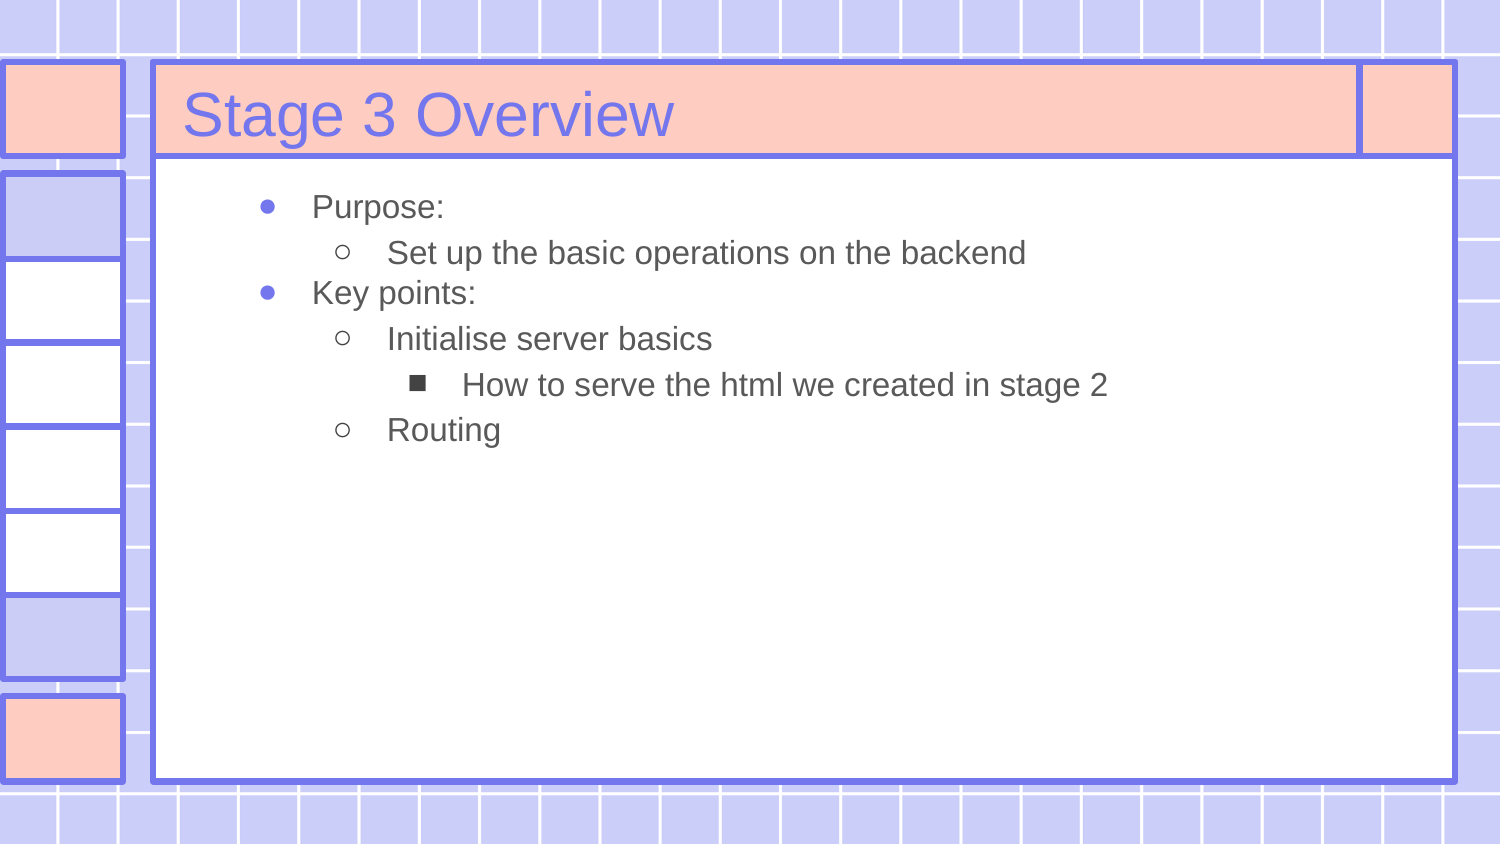

# Stage 3 Overview
Purpose:
Set up the basic operations on the backend
Key points:
Initialise server basics
How to serve the html we created in stage 2
Routing